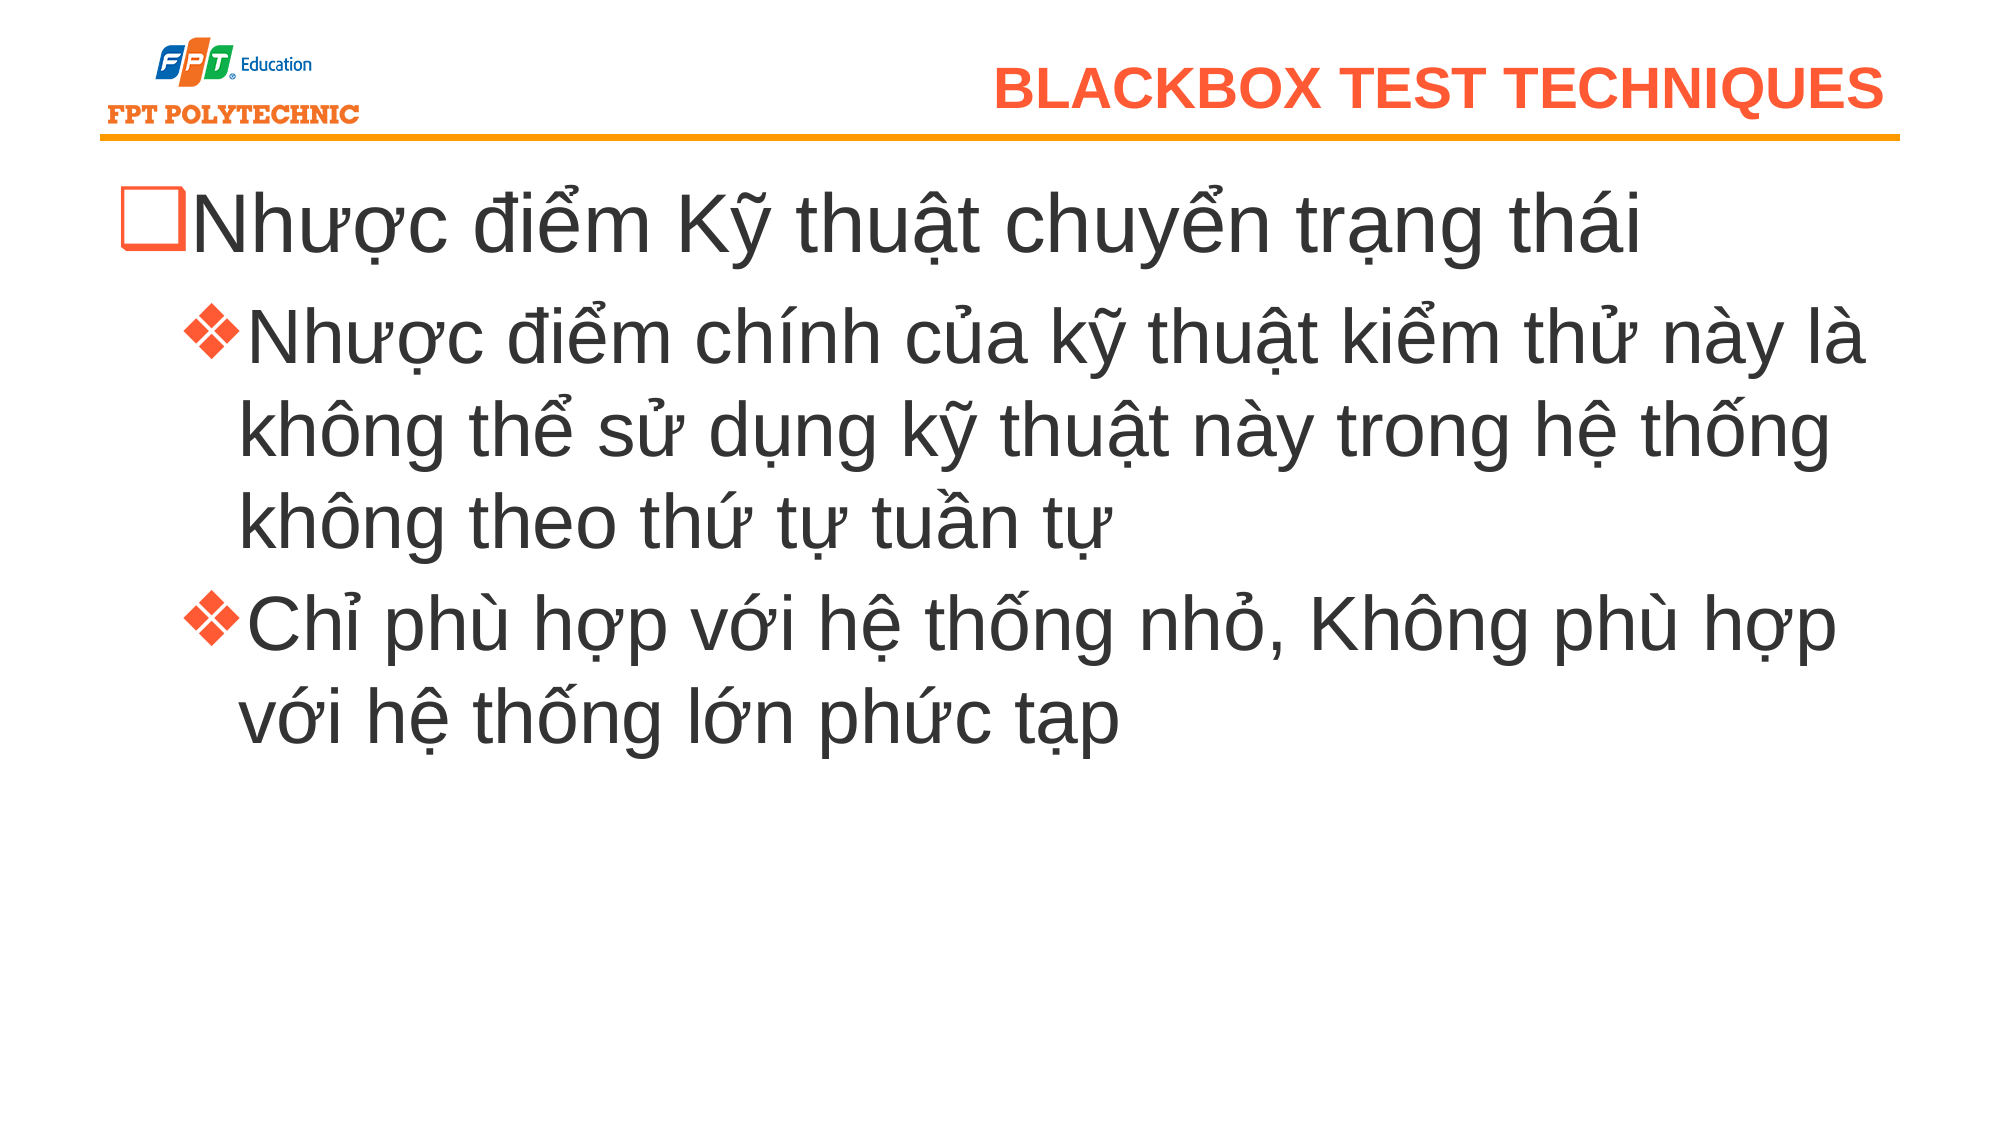

# blackbox test techniques
Nhược điểm Kỹ thuật chuyển trạng thái
Nhược điểm chính của kỹ thuật kiểm thử này là không thể sử dụng kỹ thuật này trong hệ thống không theo thứ tự tuần tự
Chỉ phù hợp với hệ thống nhỏ, Không phù hợp với hệ thống lớn phức tạp